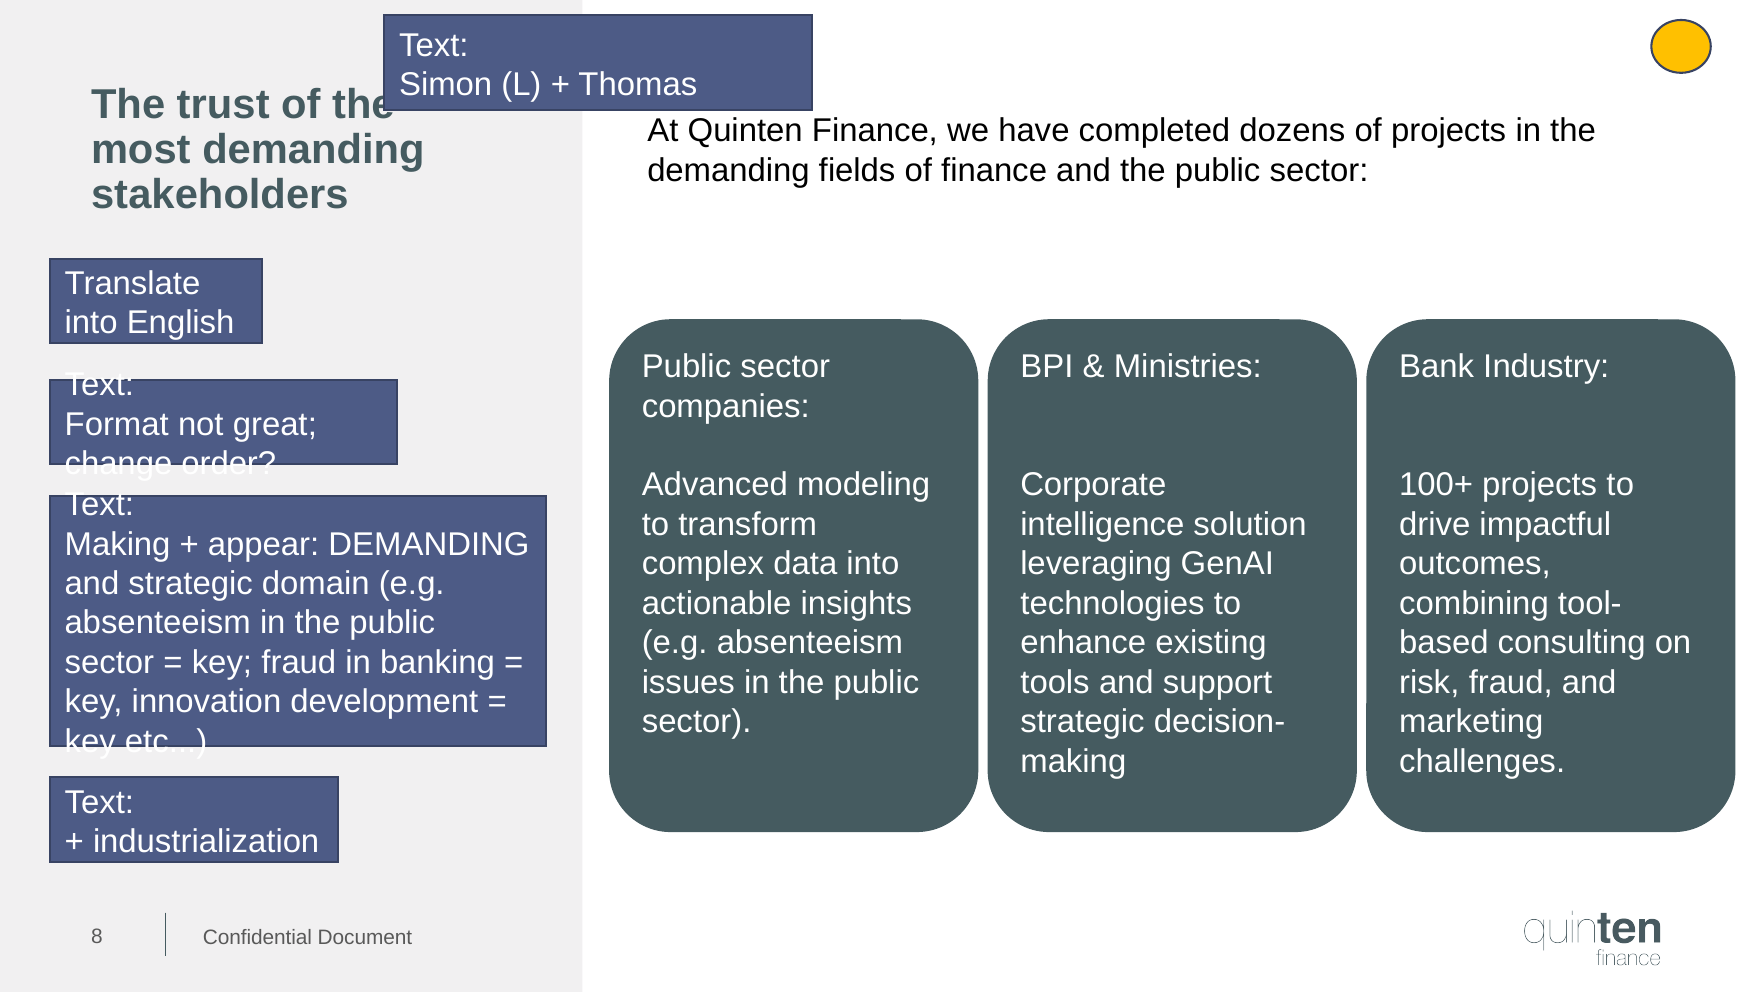

Text:
Simon (L) + Thomas

# The trust of the most demanding stakeholders
At Quinten Finance, we have completed dozens of projects in the demanding fields of finance and the public sector:
Translate into English
Public sector companies:

Advanced modeling to transform complex data into actionable insights (e.g. absenteeism issues in the public sector).
BPI & Ministries:

Corporate intelligence solution leveraging GenAI technologies to enhance existing tools and support strategic decision-making
Bank Industry:

100+ projects to drive impactful outcomes, combining tool-based consulting on risk, fraud, and marketing challenges.
Text:
Format not great; change order?
Text:
Making + appear: DEMANDING and strategic domain (e.g. absenteeism in the public sector = key; fraud in banking = key, innovation development = key etc...)
Text:
+ industrialization